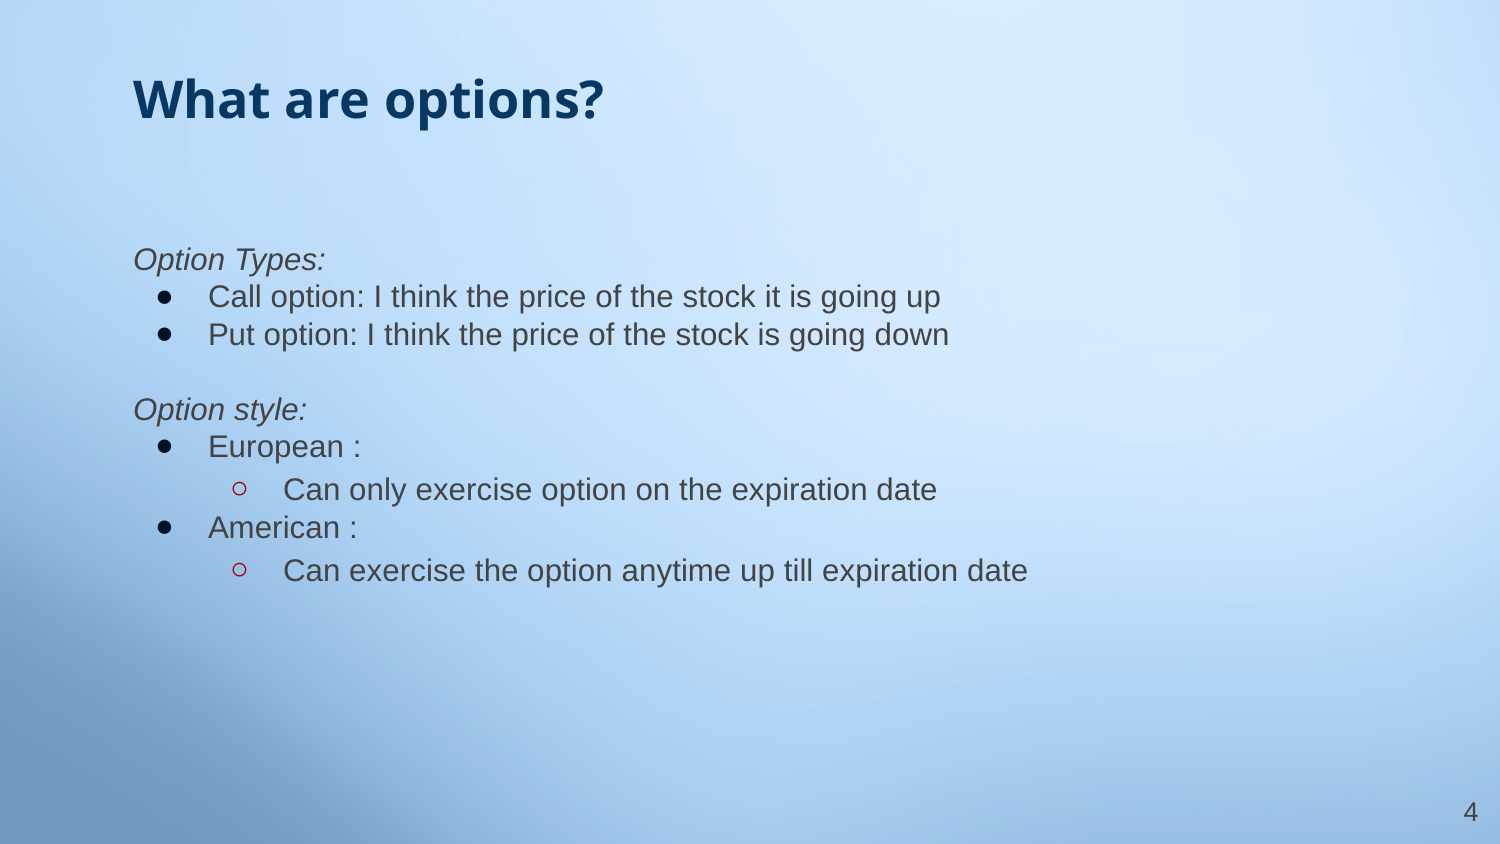

# What are options?

Option Types:
Call option: I think the price of the stock it is going up
Put option: I think the price of the stock is going down

Option style:
European :
Can only exercise option on the expiration date
American :
Can exercise the option anytime up till expiration date
4